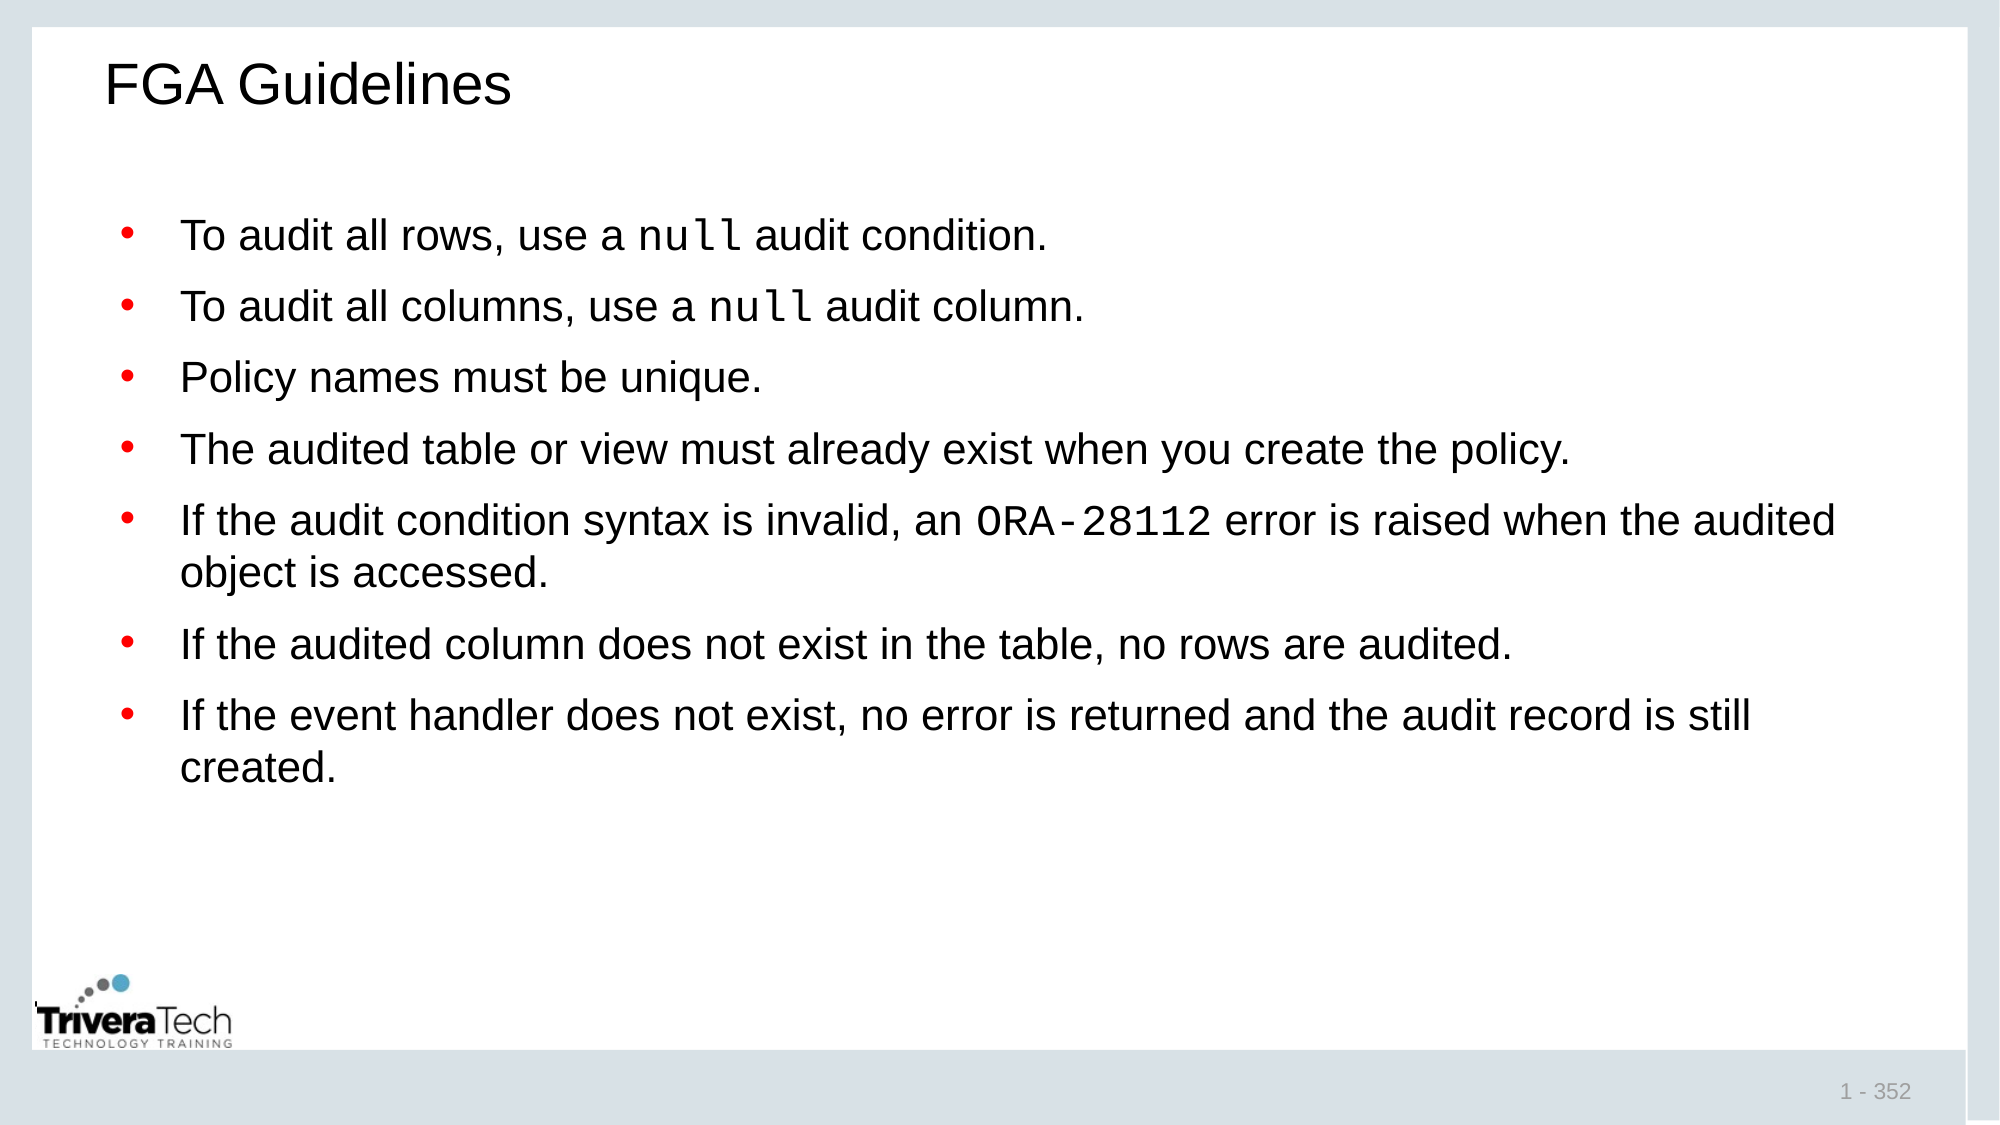

# FGA Guidelines
To audit all rows, use a null audit condition.
To audit all columns, use a null audit column.
Policy names must be unique.
The audited table or view must already exist when you create the policy.
If the audit condition syntax is invalid, an ORA-28112 error is raised when the audited object is accessed.
If the audited column does not exist in the table, no rows are audited.
If the event handler does not exist, no error is returned and the audit record is still created.